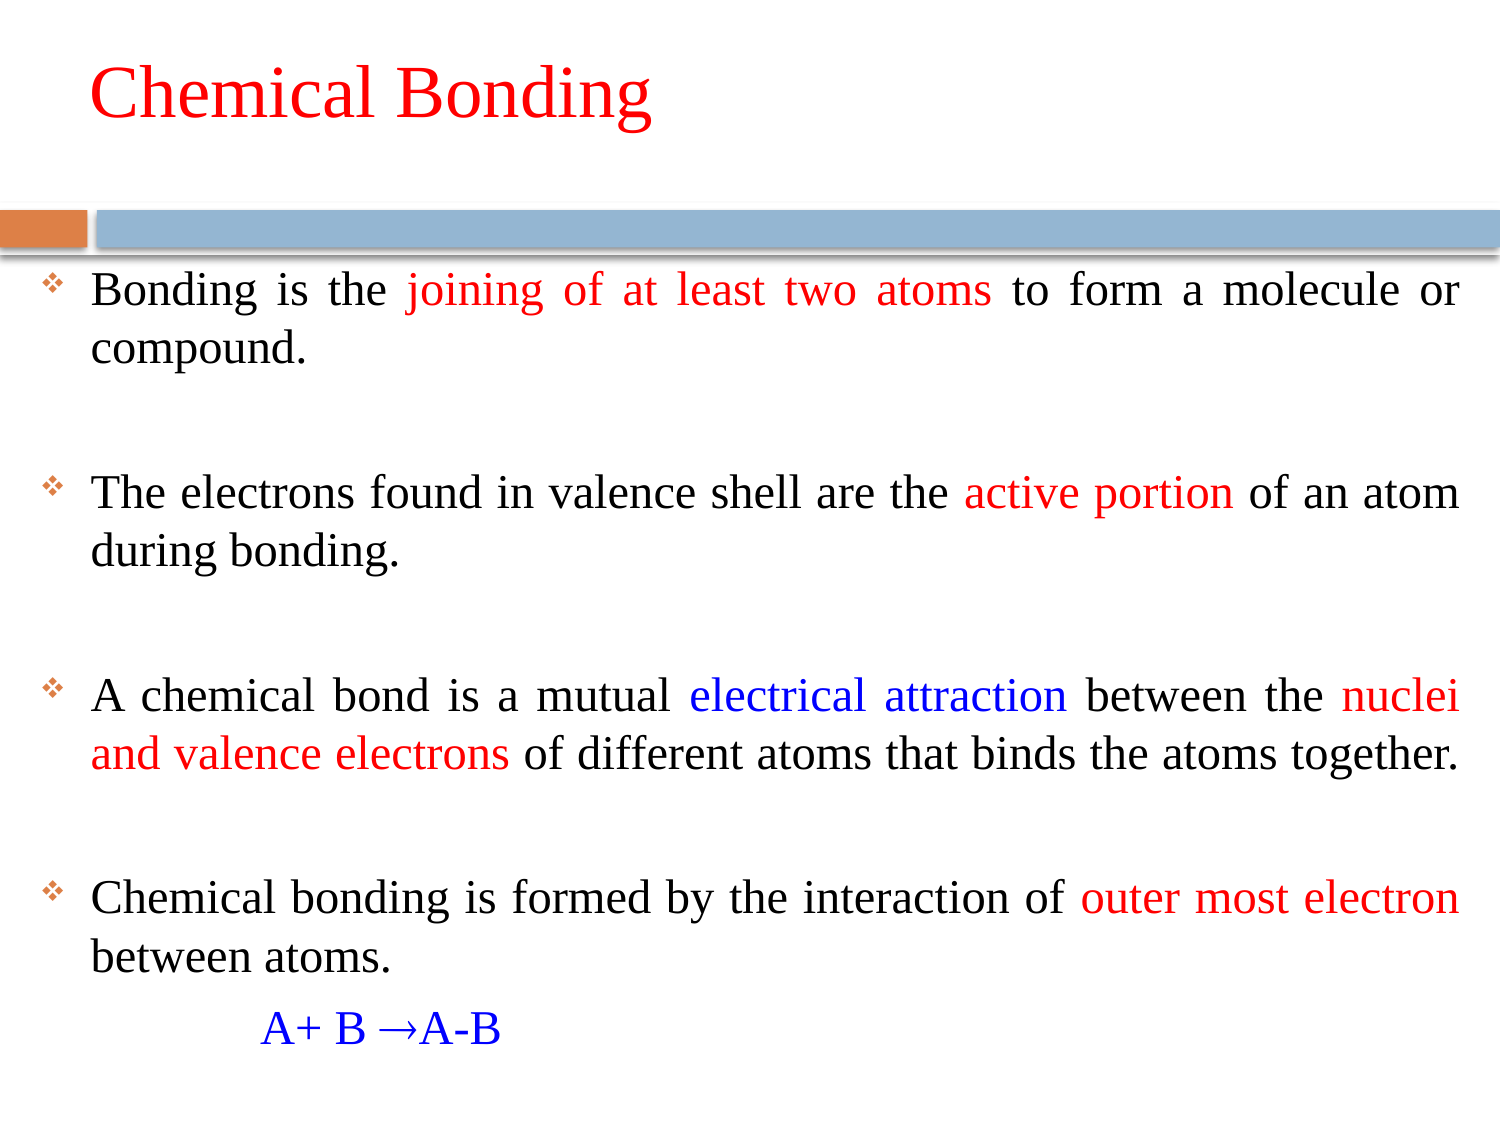

# Chemical Bonding
Bonding is the joining of at least two atoms to form a molecule or compound.

The electrons found in valence shell are the active portion of an atom during bonding.

A chemical bond is a mutual electrical attraction between the nuclei and valence electrons of different atoms that binds the atoms together.

Chemical bonding is formed by the interaction of outer most electron between atoms.
                  A+ B →A-B